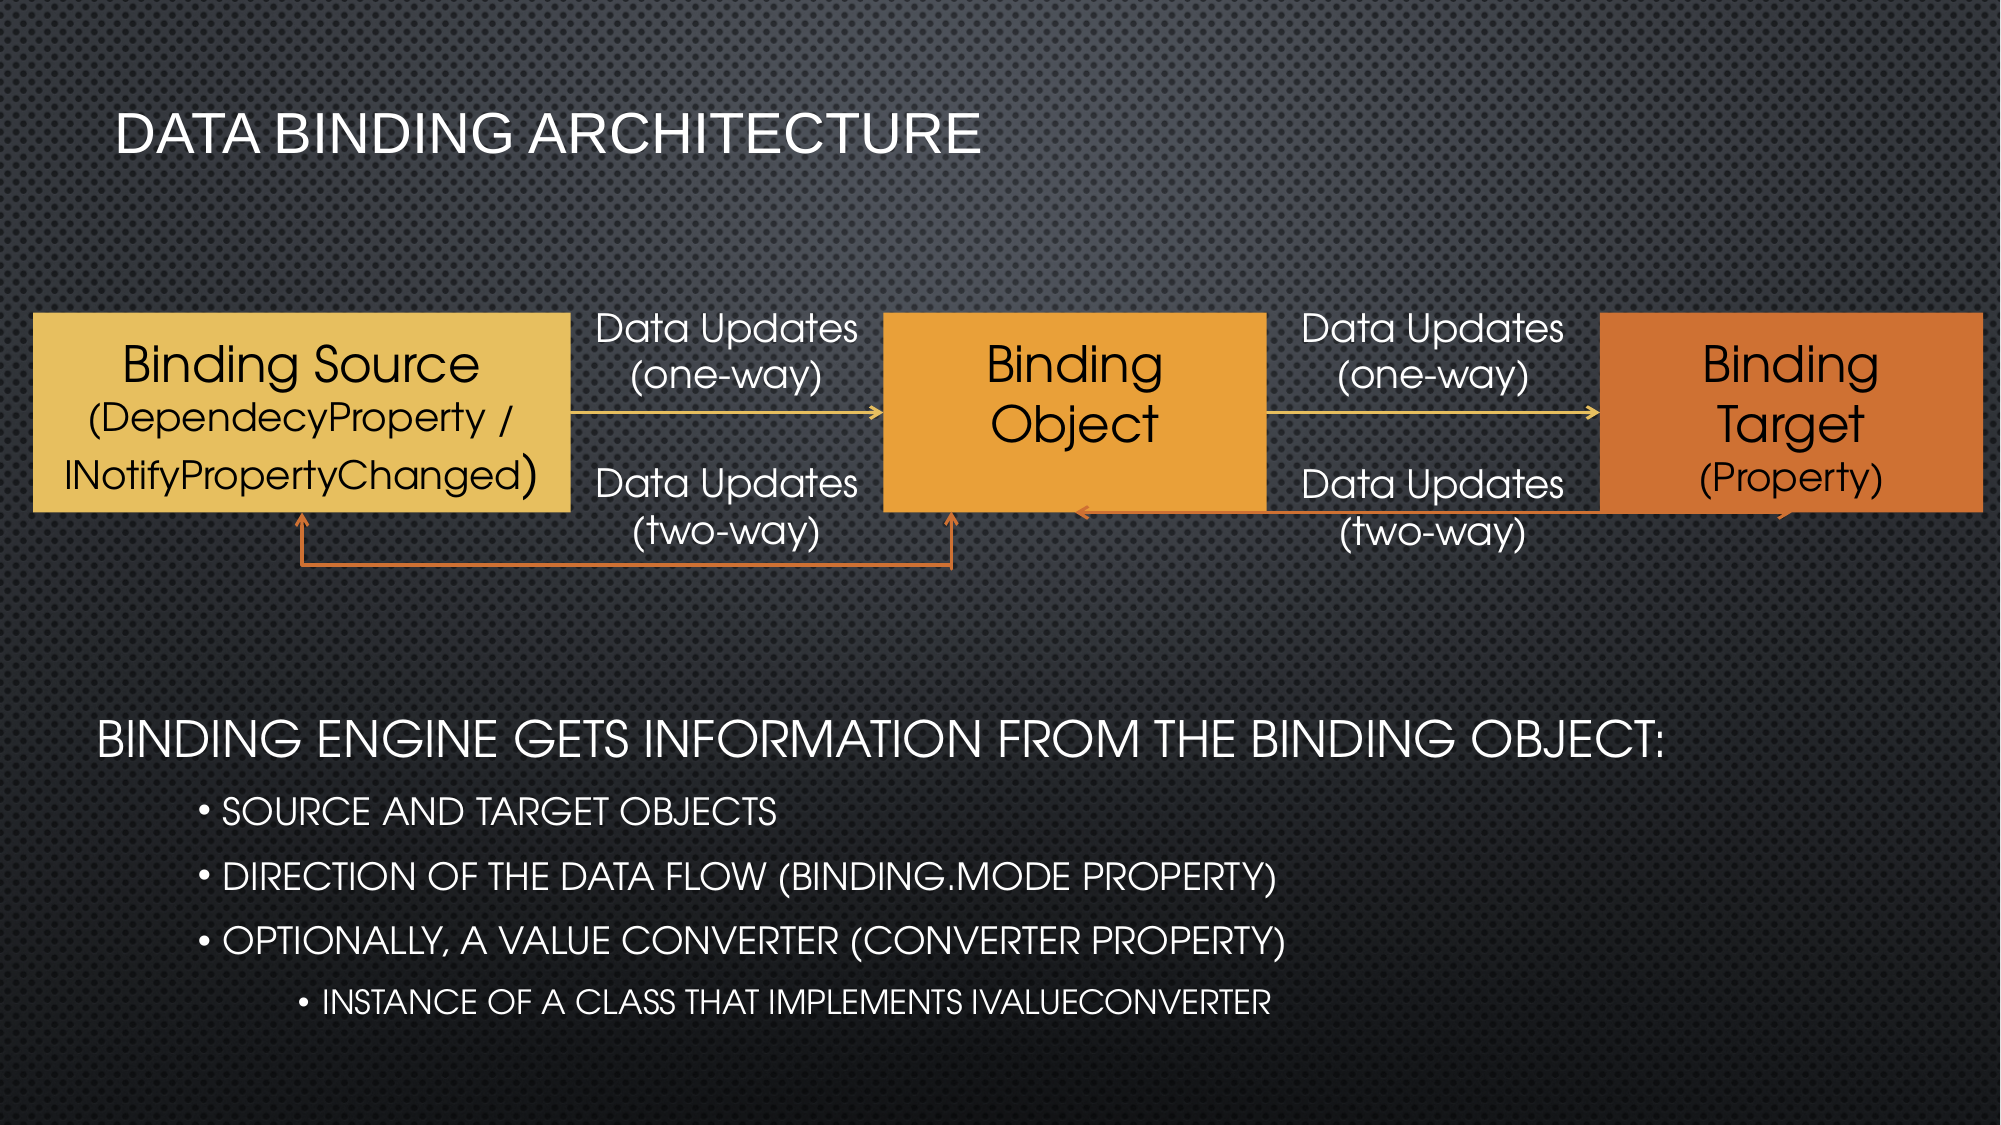

# Data Binding Architecture
Data Updates (one-way)
Data Updates (one-way)
Binding Source (DependecyProperty / INotifyPropertyChanged)
Binding Object
Binding Target
(Property)
Data Updates (two-way)
Data Updates (two-way)
Binding engine gets information from the Binding object:
Source and target objects
Direction of the data flow (Binding.Mode property)
Optionally, a value converter (Converter property)
Instance of a class that implements IValueConverter